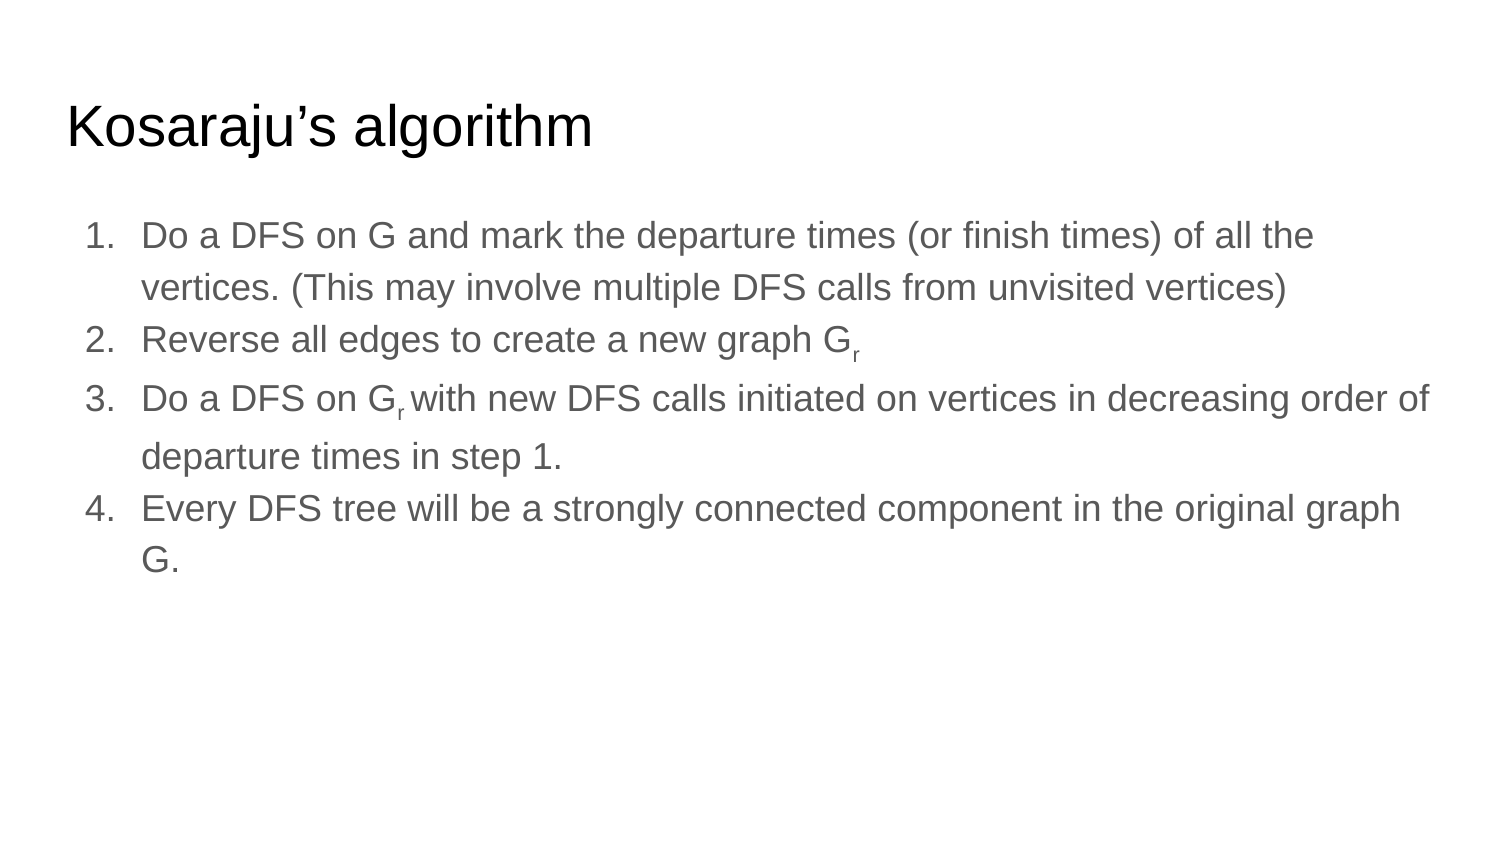

# Kosaraju’s algorithm
Do a DFS on G and mark the departure times (or finish times) of all the vertices. (This may involve multiple DFS calls from unvisited vertices)
Reverse all edges to create a new graph Gr
Do a DFS on Gr with new DFS calls initiated on vertices in decreasing order of departure times in step 1.
Every DFS tree will be a strongly connected component in the original graph G.